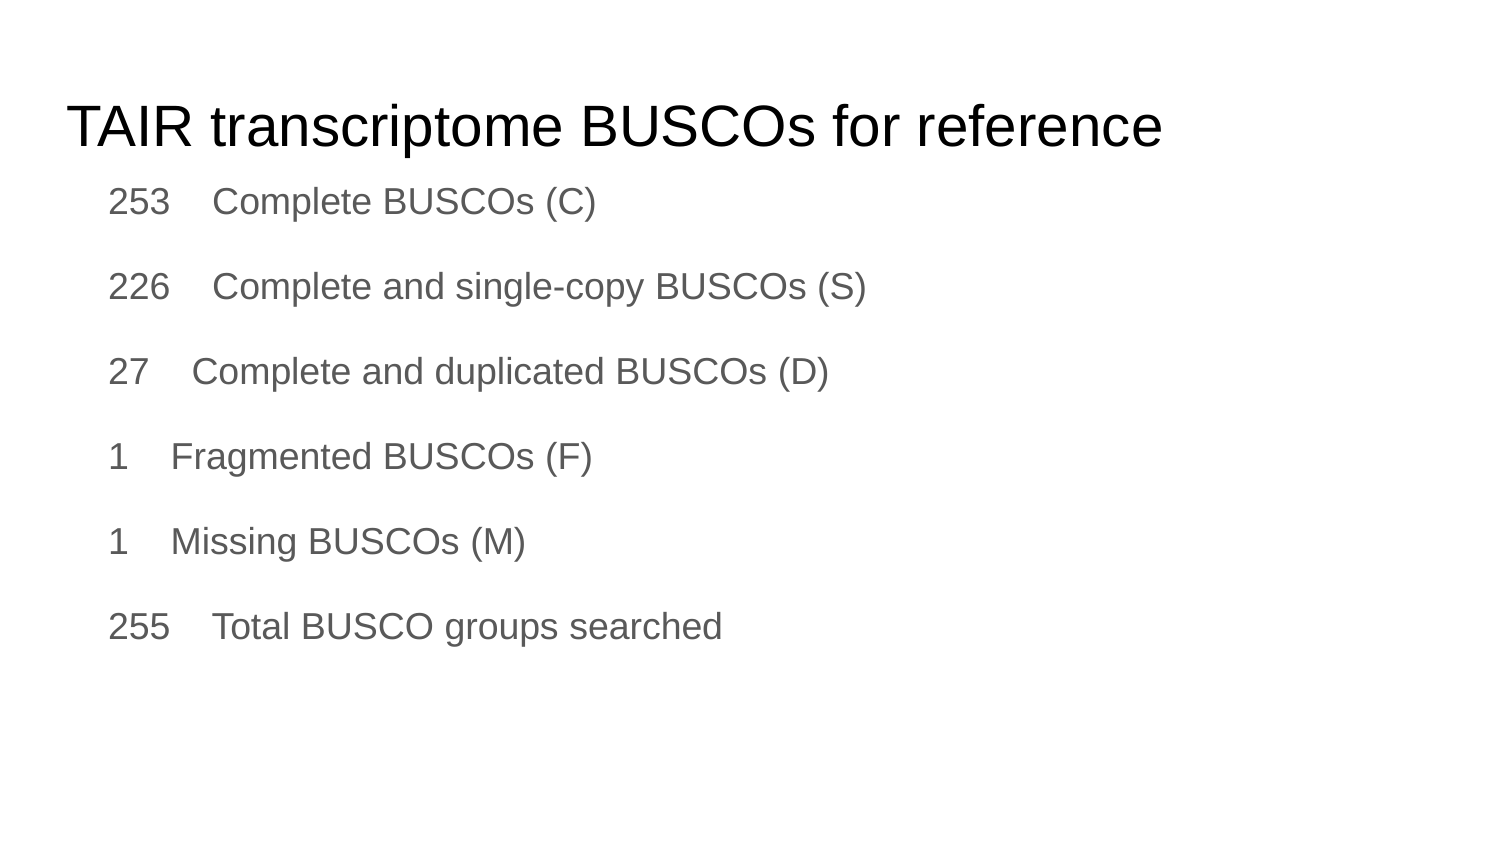

# TAIR transcriptome BUSCOs for reference
    253    Complete BUSCOs (C)
    226    Complete and single-copy BUSCOs (S)
    27    Complete and duplicated BUSCOs (D)
    1    Fragmented BUSCOs (F)
    1    Missing BUSCOs (M)
    255    Total BUSCO groups searched